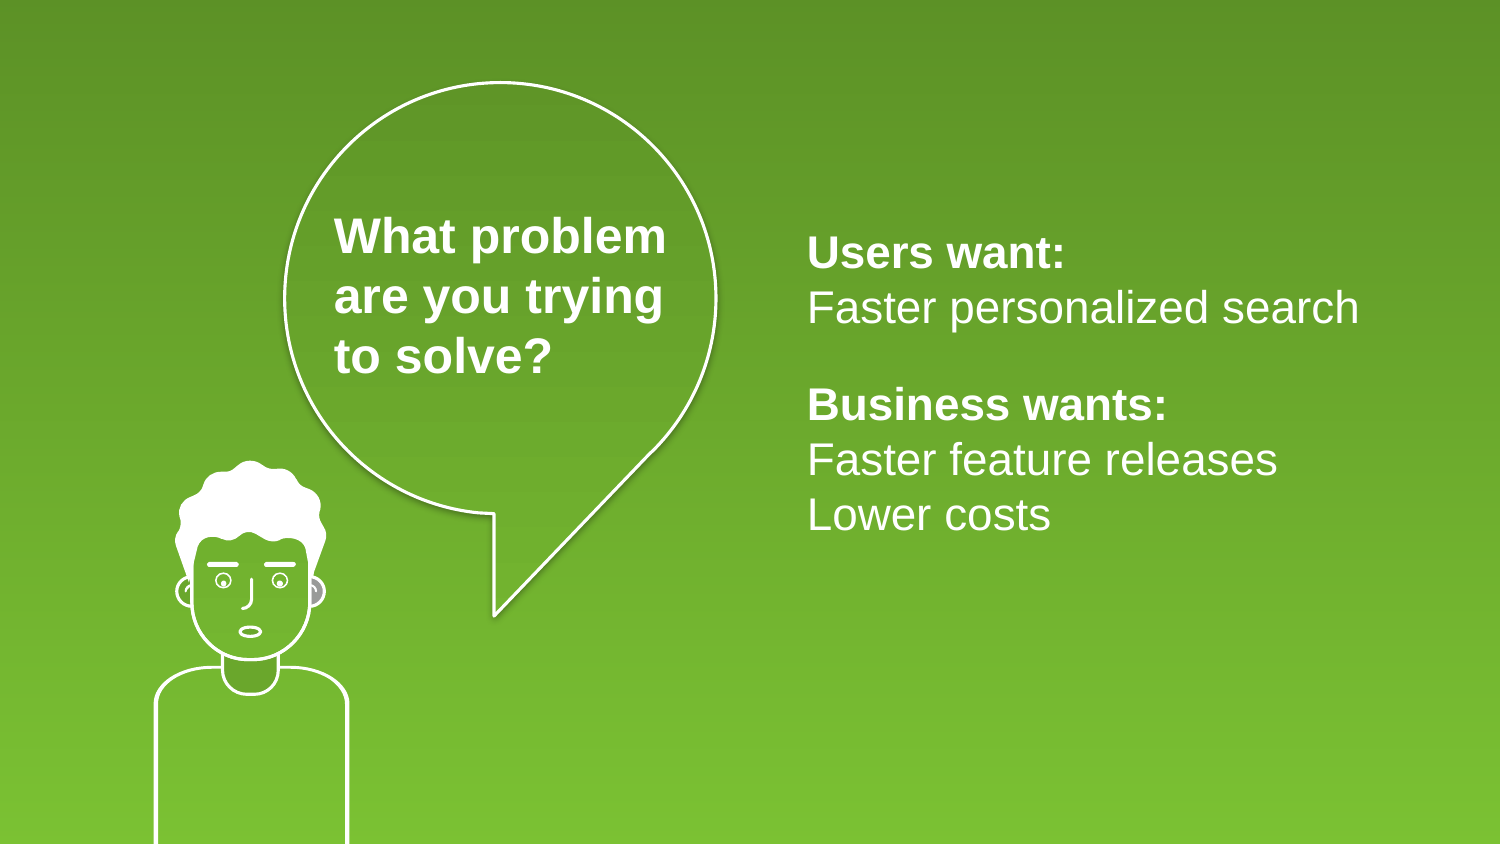

What problem are you trying to solve?
Users want:
Faster personalized search

Business wants:
Faster feature releases
Lower costs